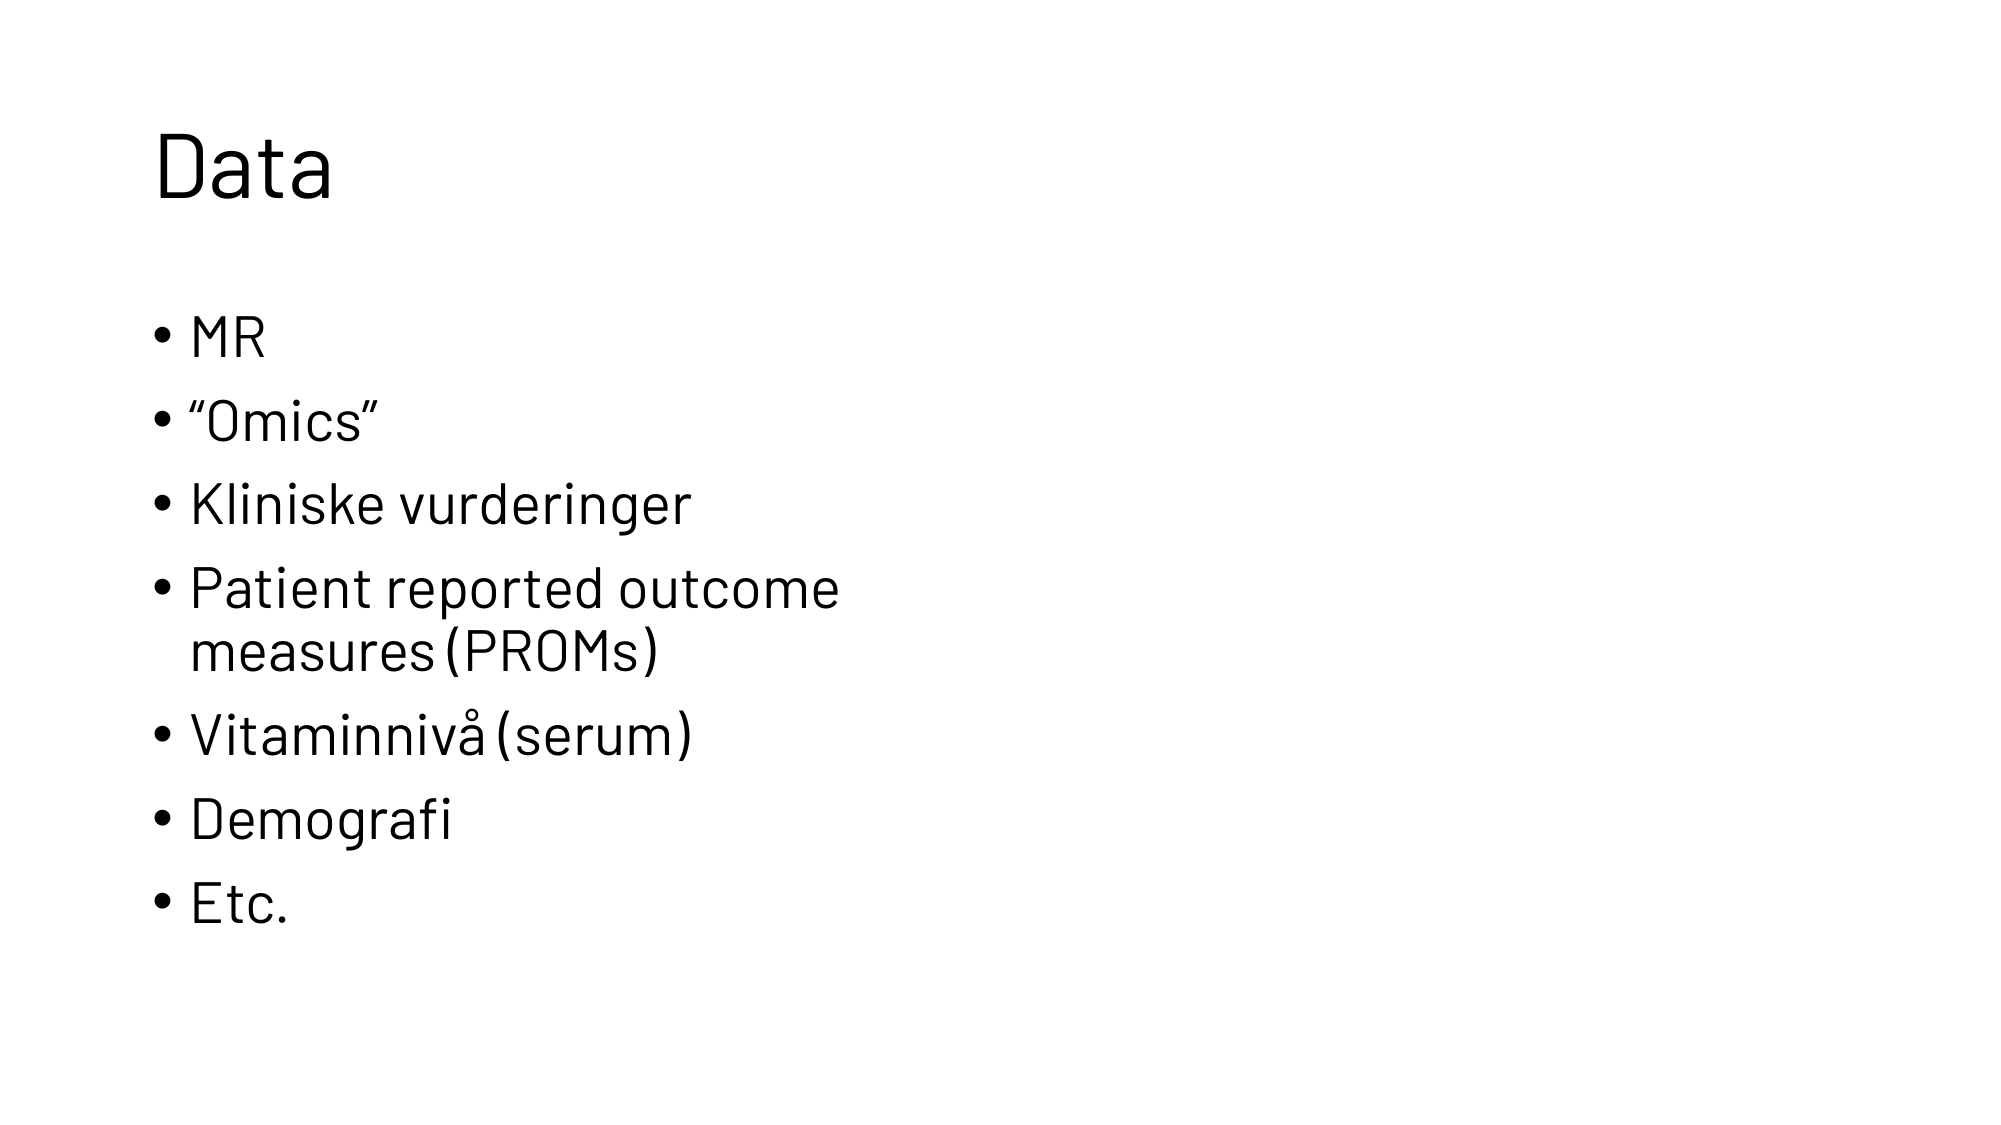

# Data
MR
“Omics”
Kliniske vurderinger
Patient reported outcome measures (PROMs)
Vitaminnivå (serum)
Demografi
Etc.